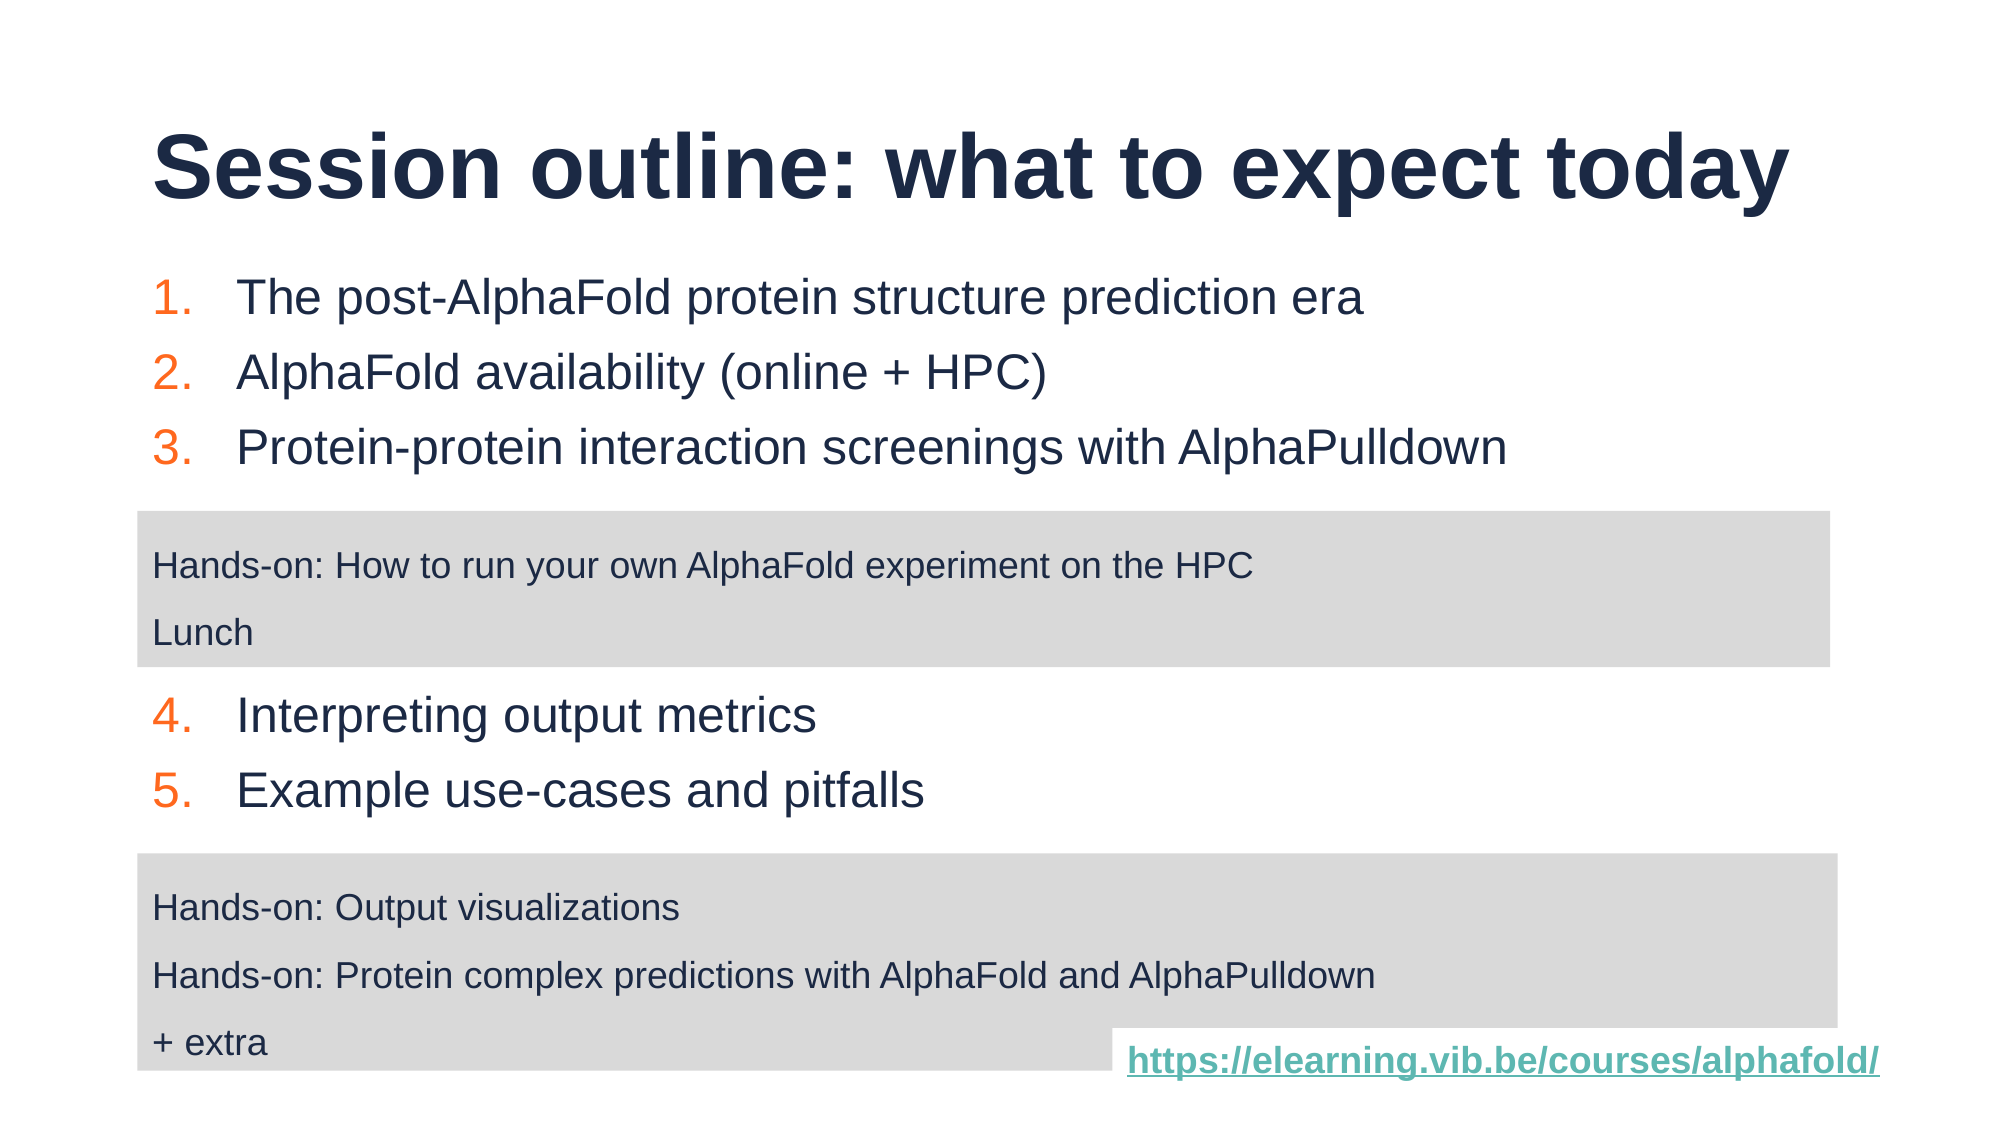

# Session outline: what to expect today
The post-AlphaFold protein structure prediction era
AlphaFold availability (online + HPC)
Protein-protein interaction screenings with AlphaPulldown

Interpreting output metrics
Example use-cases and pitfalls
Hands-on: How to run your own AlphaFold experiment on the HPC
Lunch
Hands-on: Output visualizations
Hands-on: Protein complex predictions with AlphaFold and AlphaPulldown
+ extra
https://elearning.vib.be/courses/alphafold/